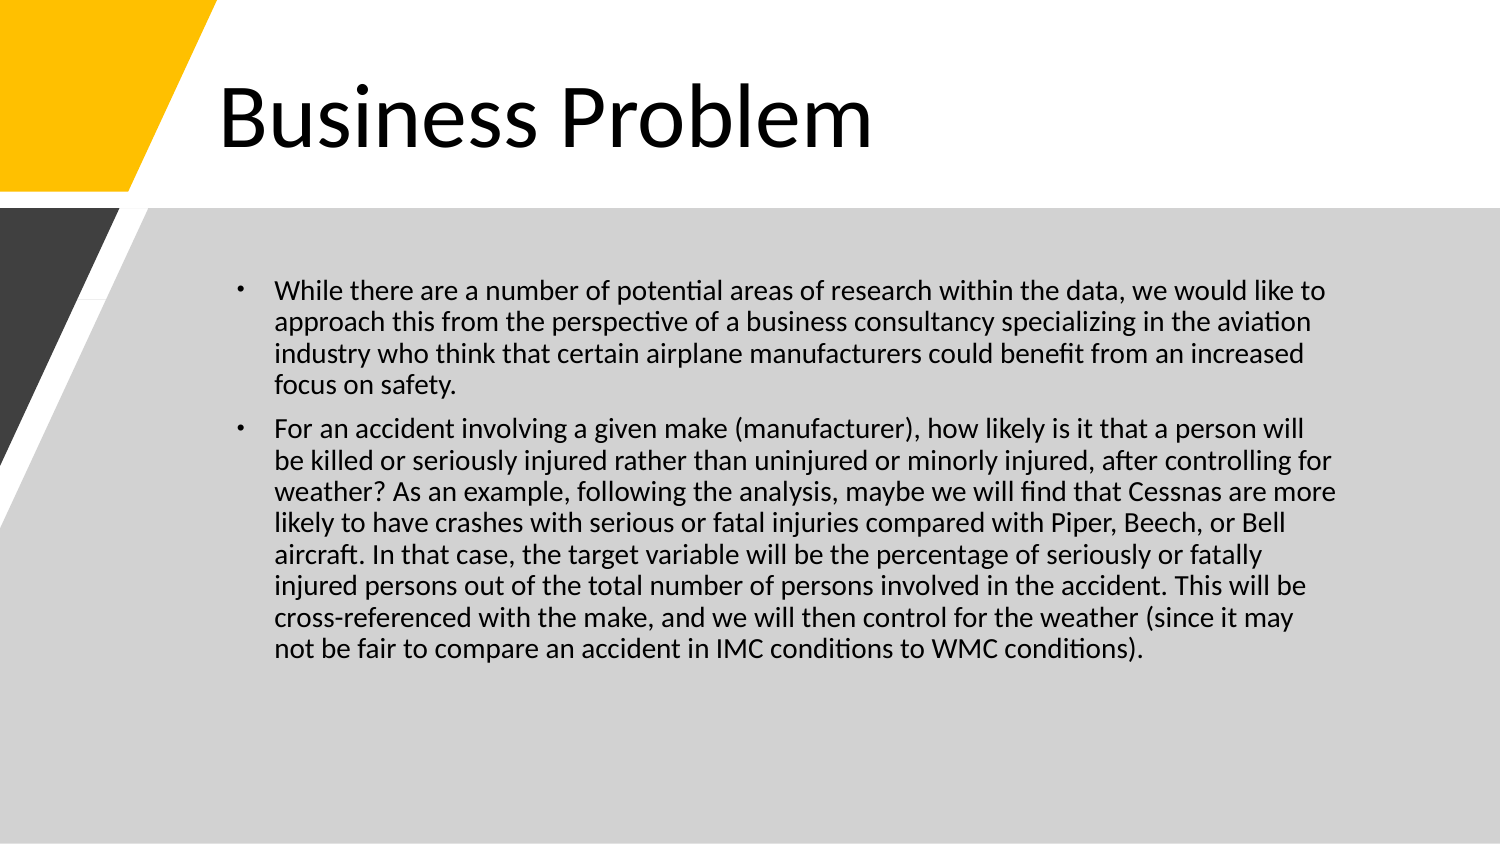

# Business Problem

While there are a number of potential areas of research within the data, we would like to approach this from the perspective of a business consultancy specializing in the aviation industry who think that certain airplane manufacturers could benefit from an increased focus on safety.
For an accident involving a given make (manufacturer), how likely is it that a person will be killed or seriously injured rather than uninjured or minorly injured, after controlling for weather? As an example, following the analysis, maybe we will find that Cessnas are more likely to have crashes with serious or fatal injuries compared with Piper, Beech, or Bell aircraft. In that case, the target variable will be the percentage of seriously or fatally injured persons out of the total number of persons involved in the accident. This will be cross-referenced with the make, and we will then control for the weather (since it may not be fair to compare an accident in IMC conditions to WMC conditions).